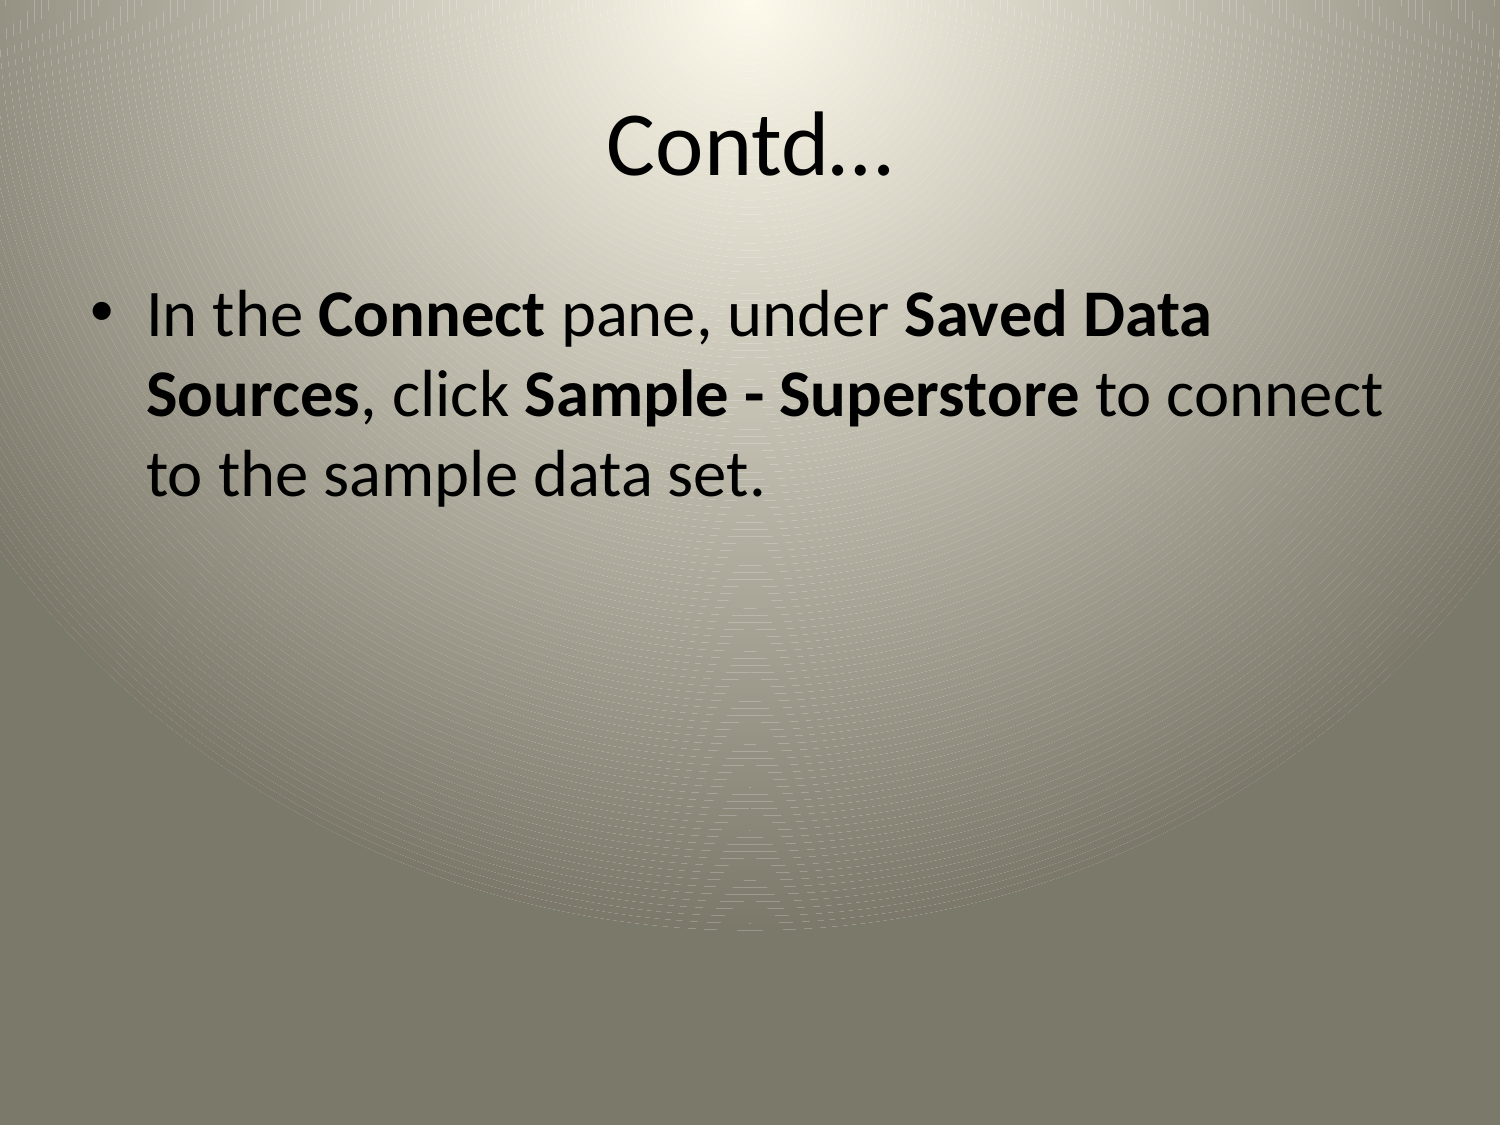

# Contd…
In the Connect pane, under Saved Data Sources, click Sample - Superstore to connect to the sample data set.